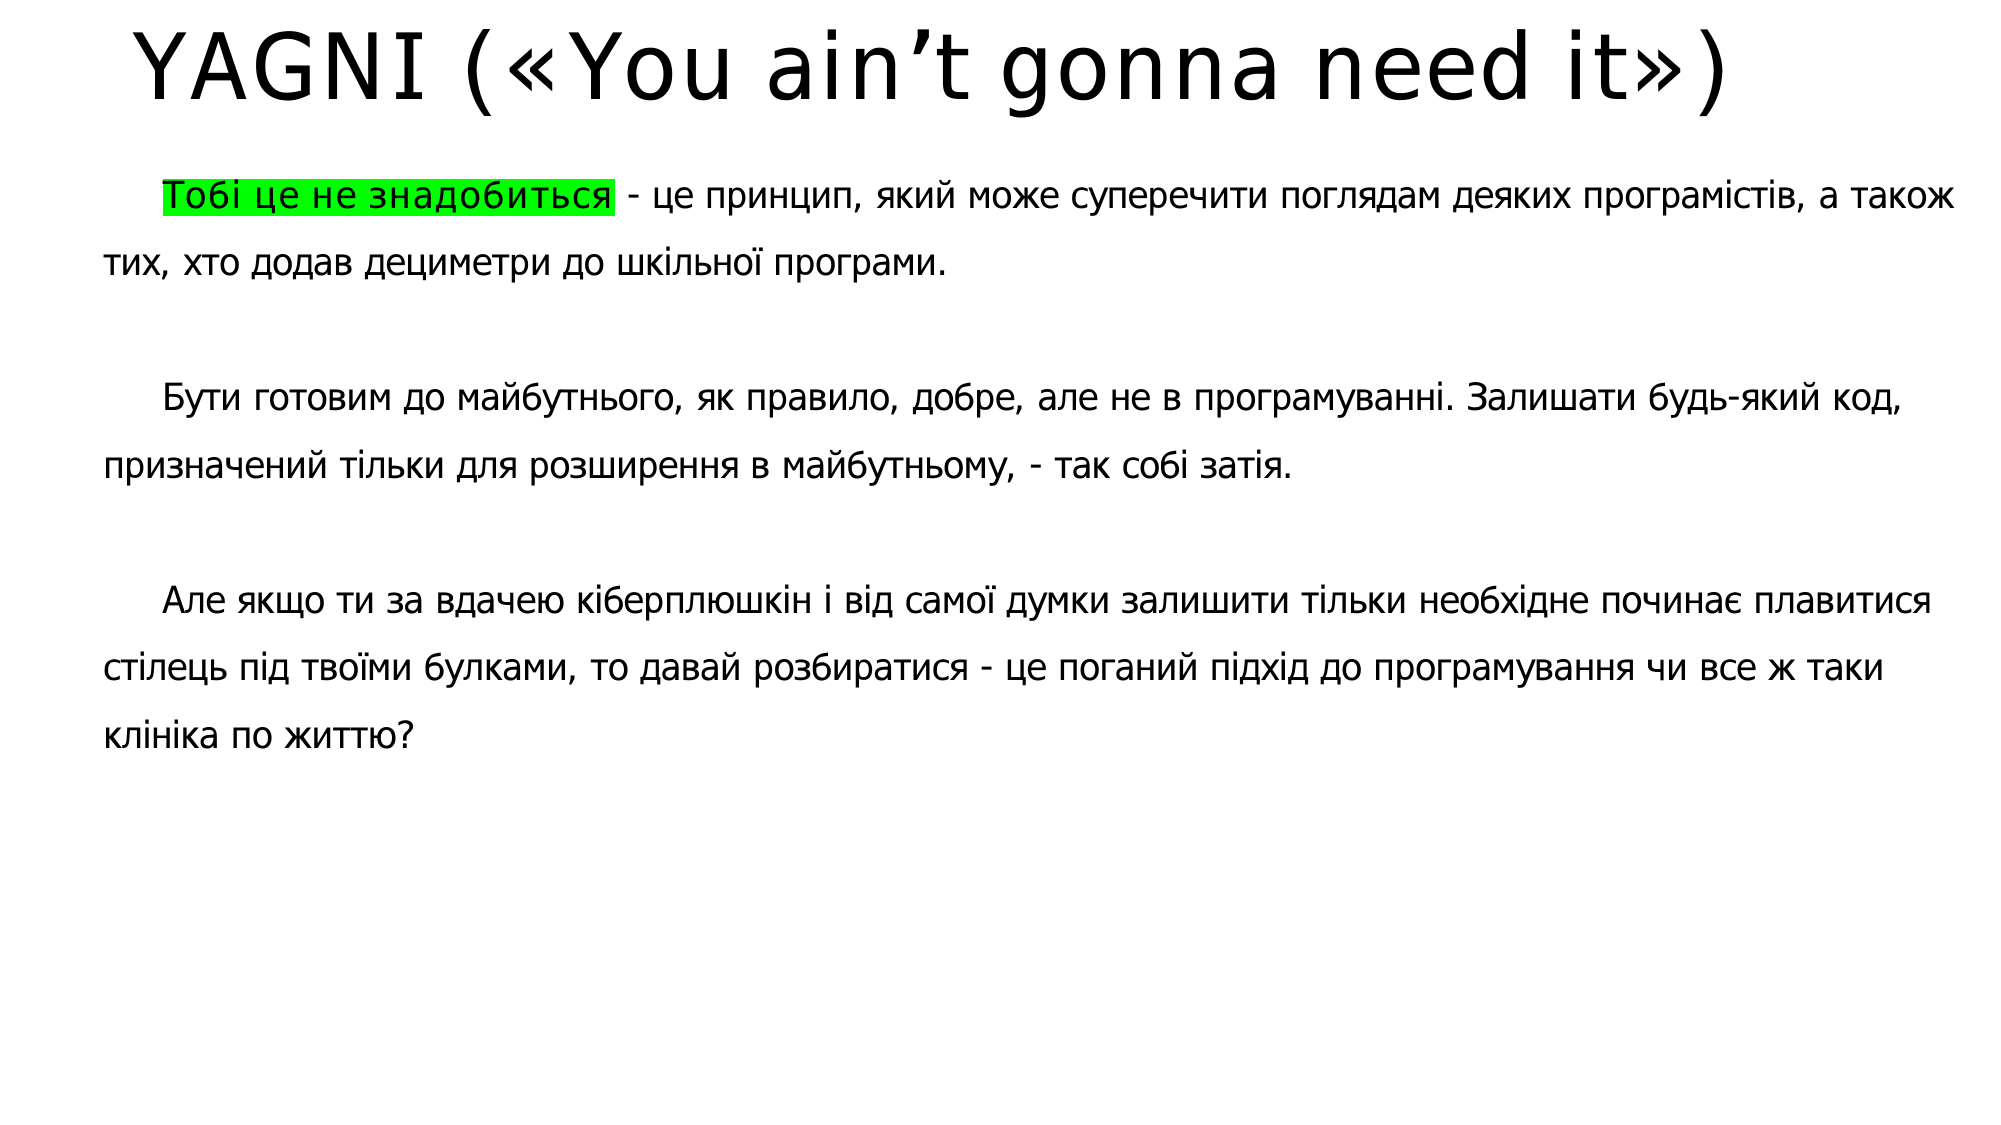

# YAGNI («You ain’t gonna need it»)
Тобі це не знадобиться - це принцип, який може суперечити поглядам деяких програмістів, а також тих, хто додав дециметри до шкільної програми.

Бути готовим до майбутнього, як правило, добре, але не в програмуванні. Залишати будь-який код, призначений тільки для розширення в майбутньому, - так собі затія.

Але якщо ти за вдачею кіберплюшкін і від самої думки залишити тільки необхідне починає плавитися стілець під твоїми булками, то давай розбиратися - це поганий підхід до програмування чи все ж таки клініка по життю?